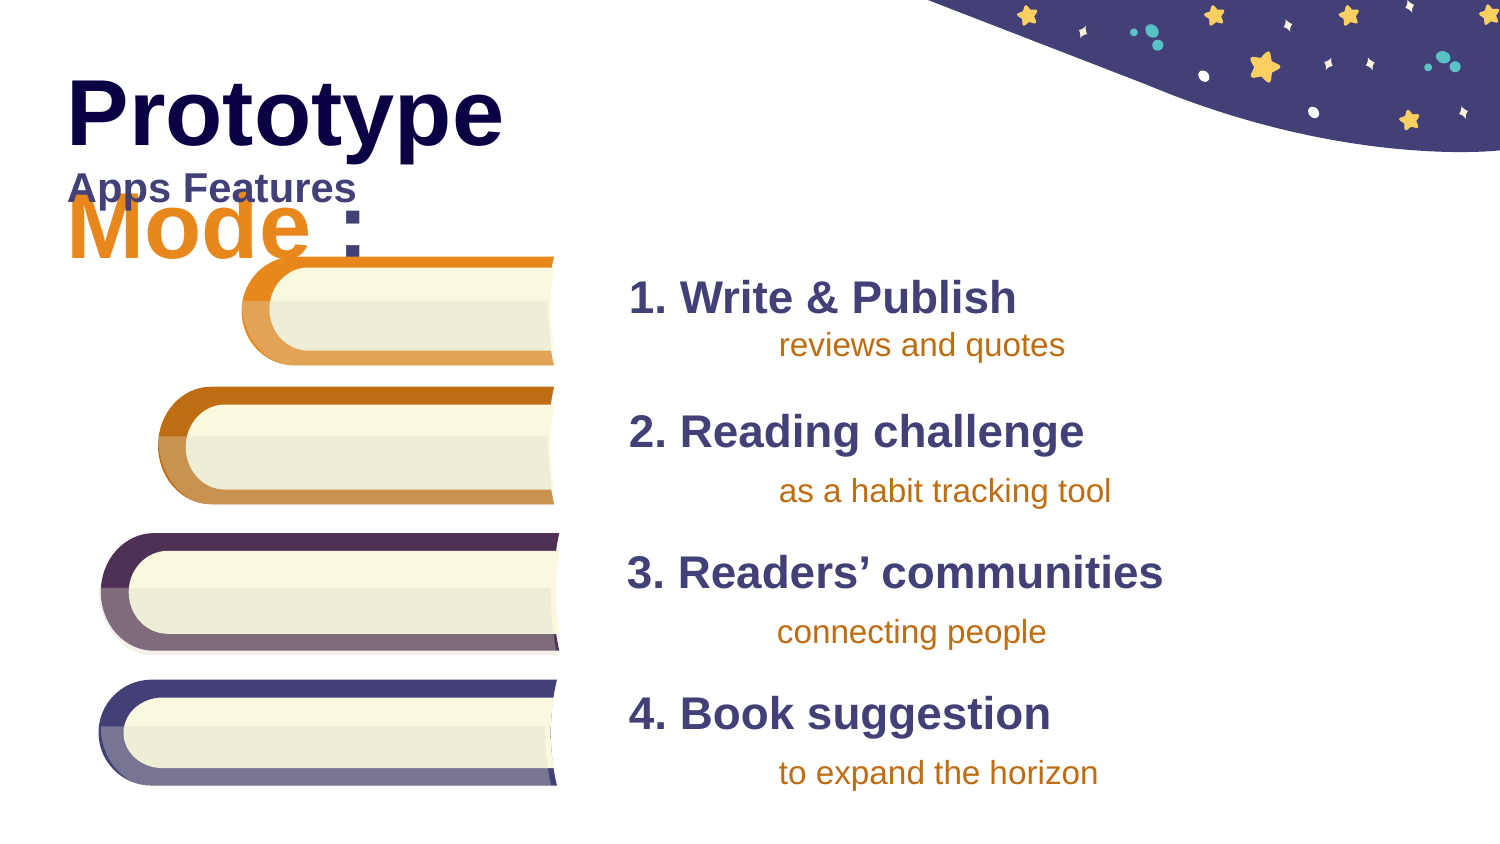

# Prototype Mode ;
Apps Features

1. Write & Publish
	reviews and quotes
2. Reading challenge
	as a habit tracking tool
3. Readers’ communities
	connecting people
4. Book suggestion
	to expand the horizon